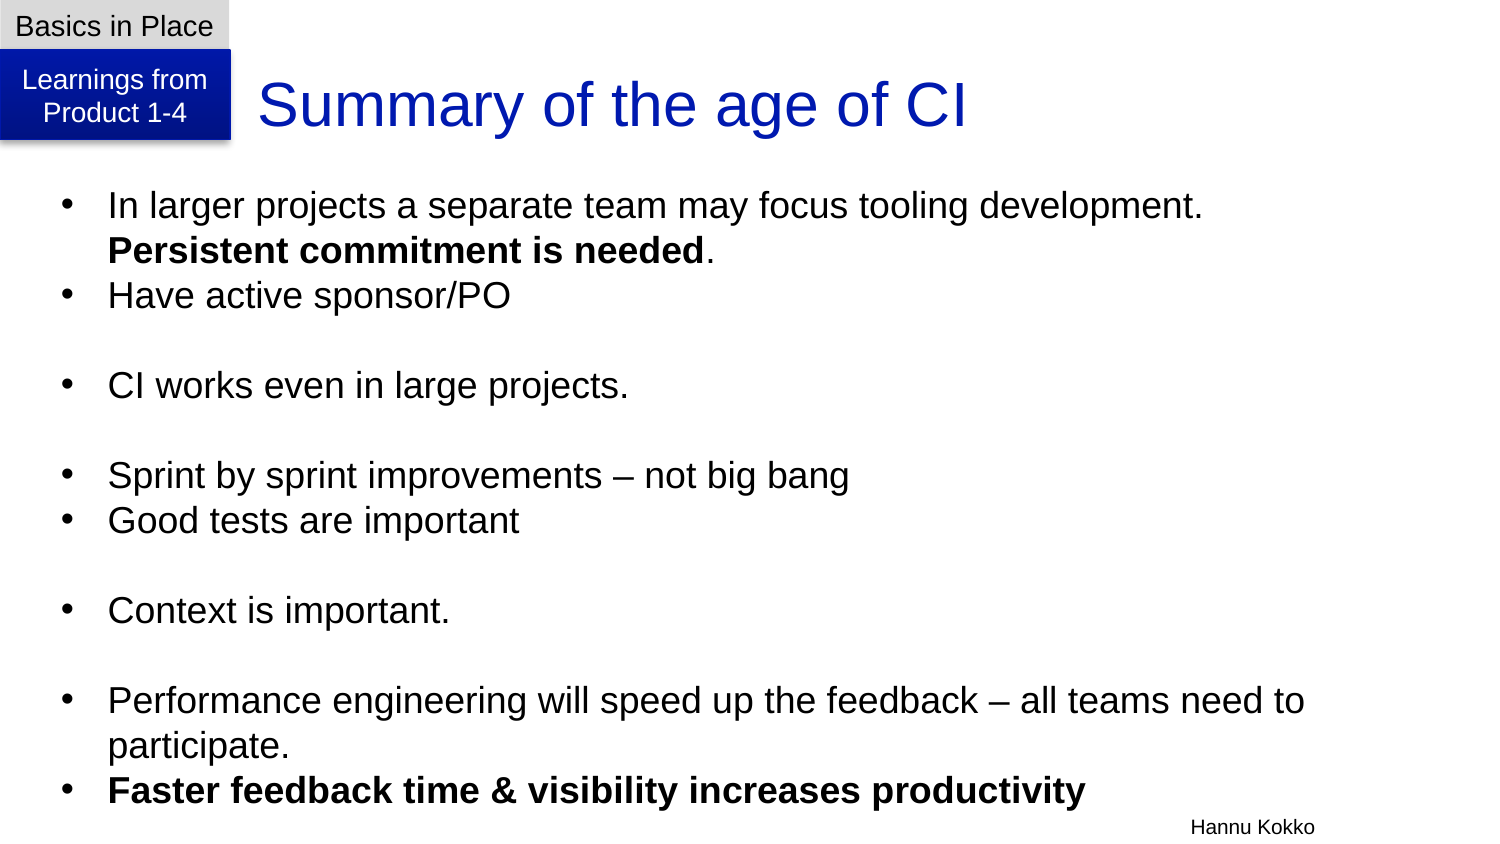

Basics in Place
Summary of the age of CI
Learnings from Product 1-4
In larger projects a separate team may focus tooling development. Persistent commitment is needed.
Have active sponsor/PO

CI works even in large projects.

Sprint by sprint improvements – not big bang
Good tests are important

Context is important.

Performance engineering will speed up the feedback – all teams need to participate.
Faster feedback time & visibility increases productivity
Hannu Kokko